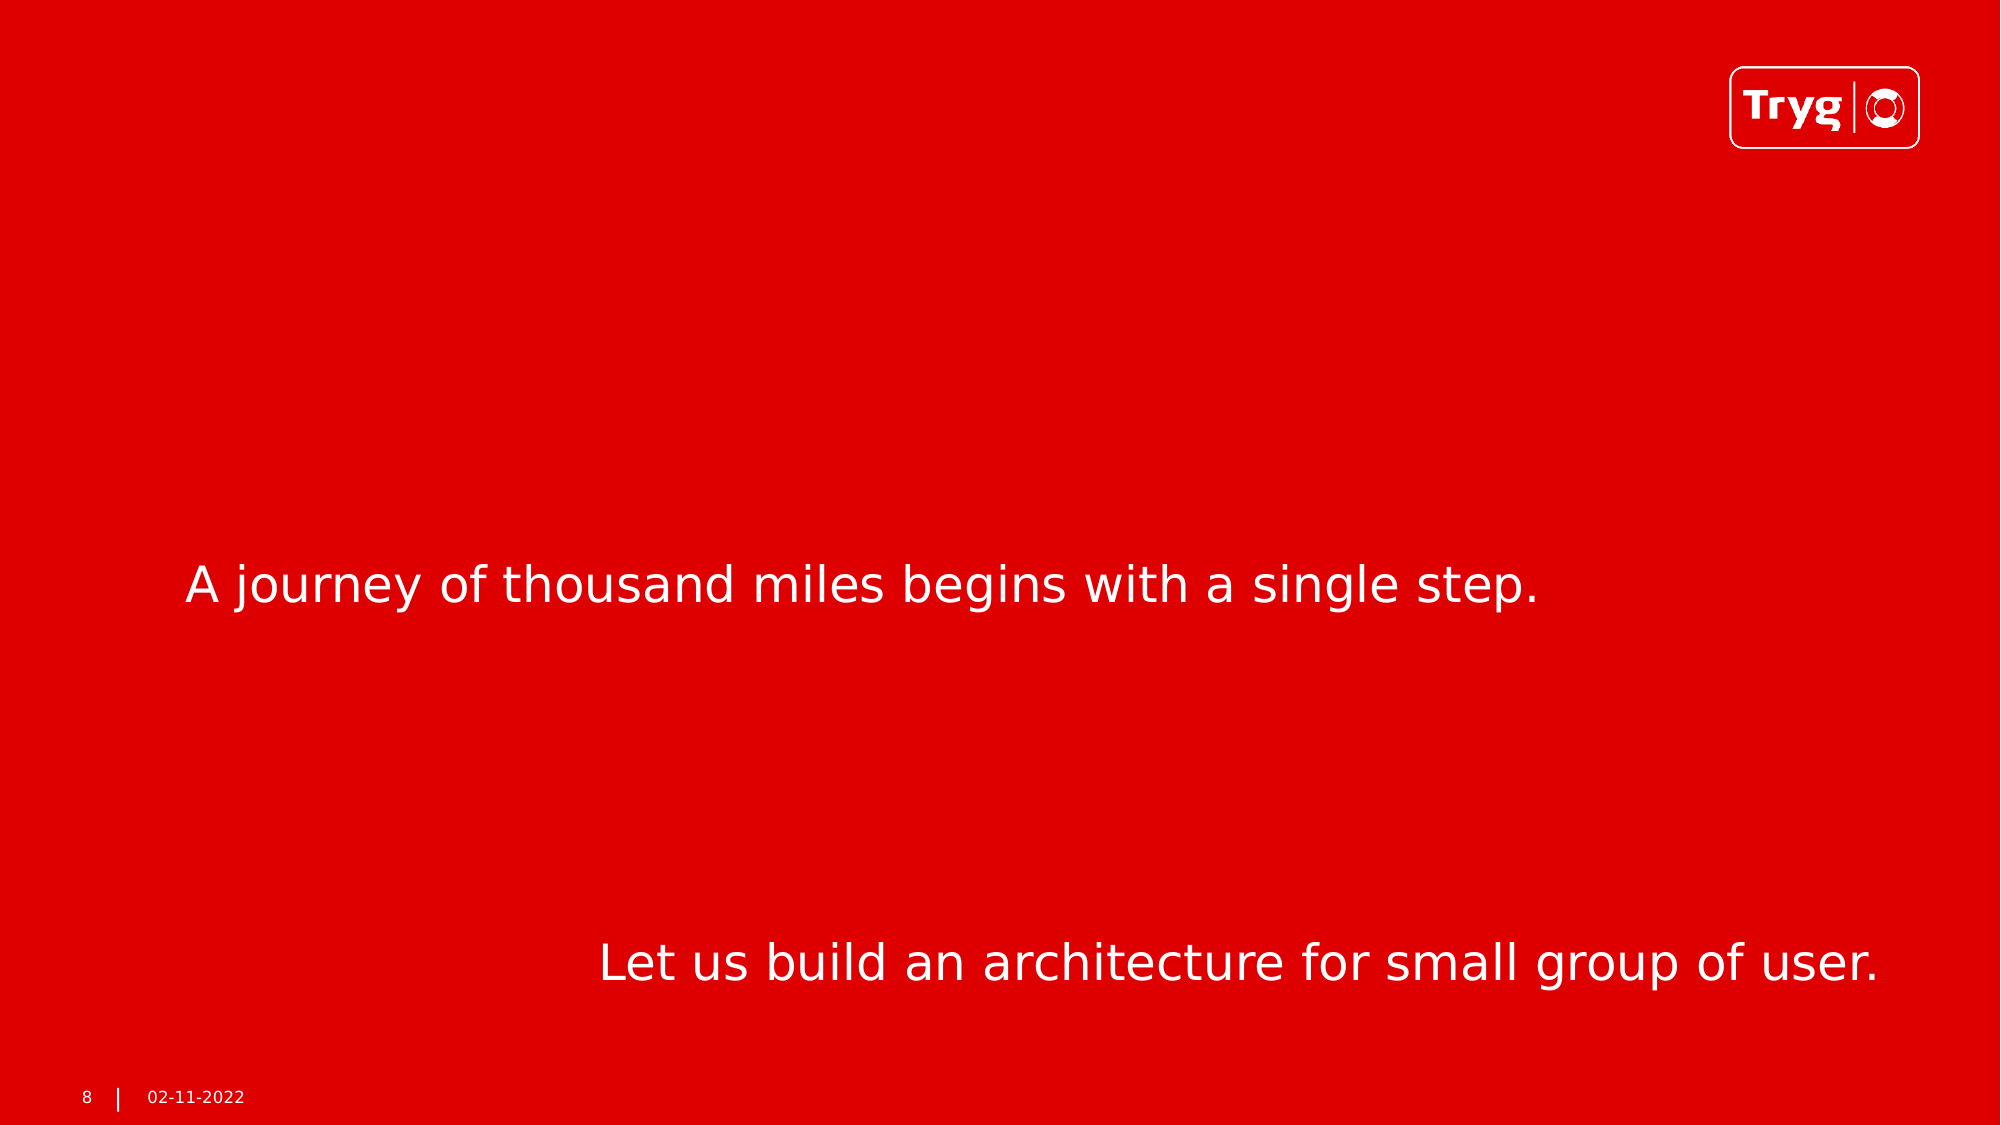

# A journey of thousand miles begins with a single step.
Let us build an architecture for small group of user.
8
02-11-2022